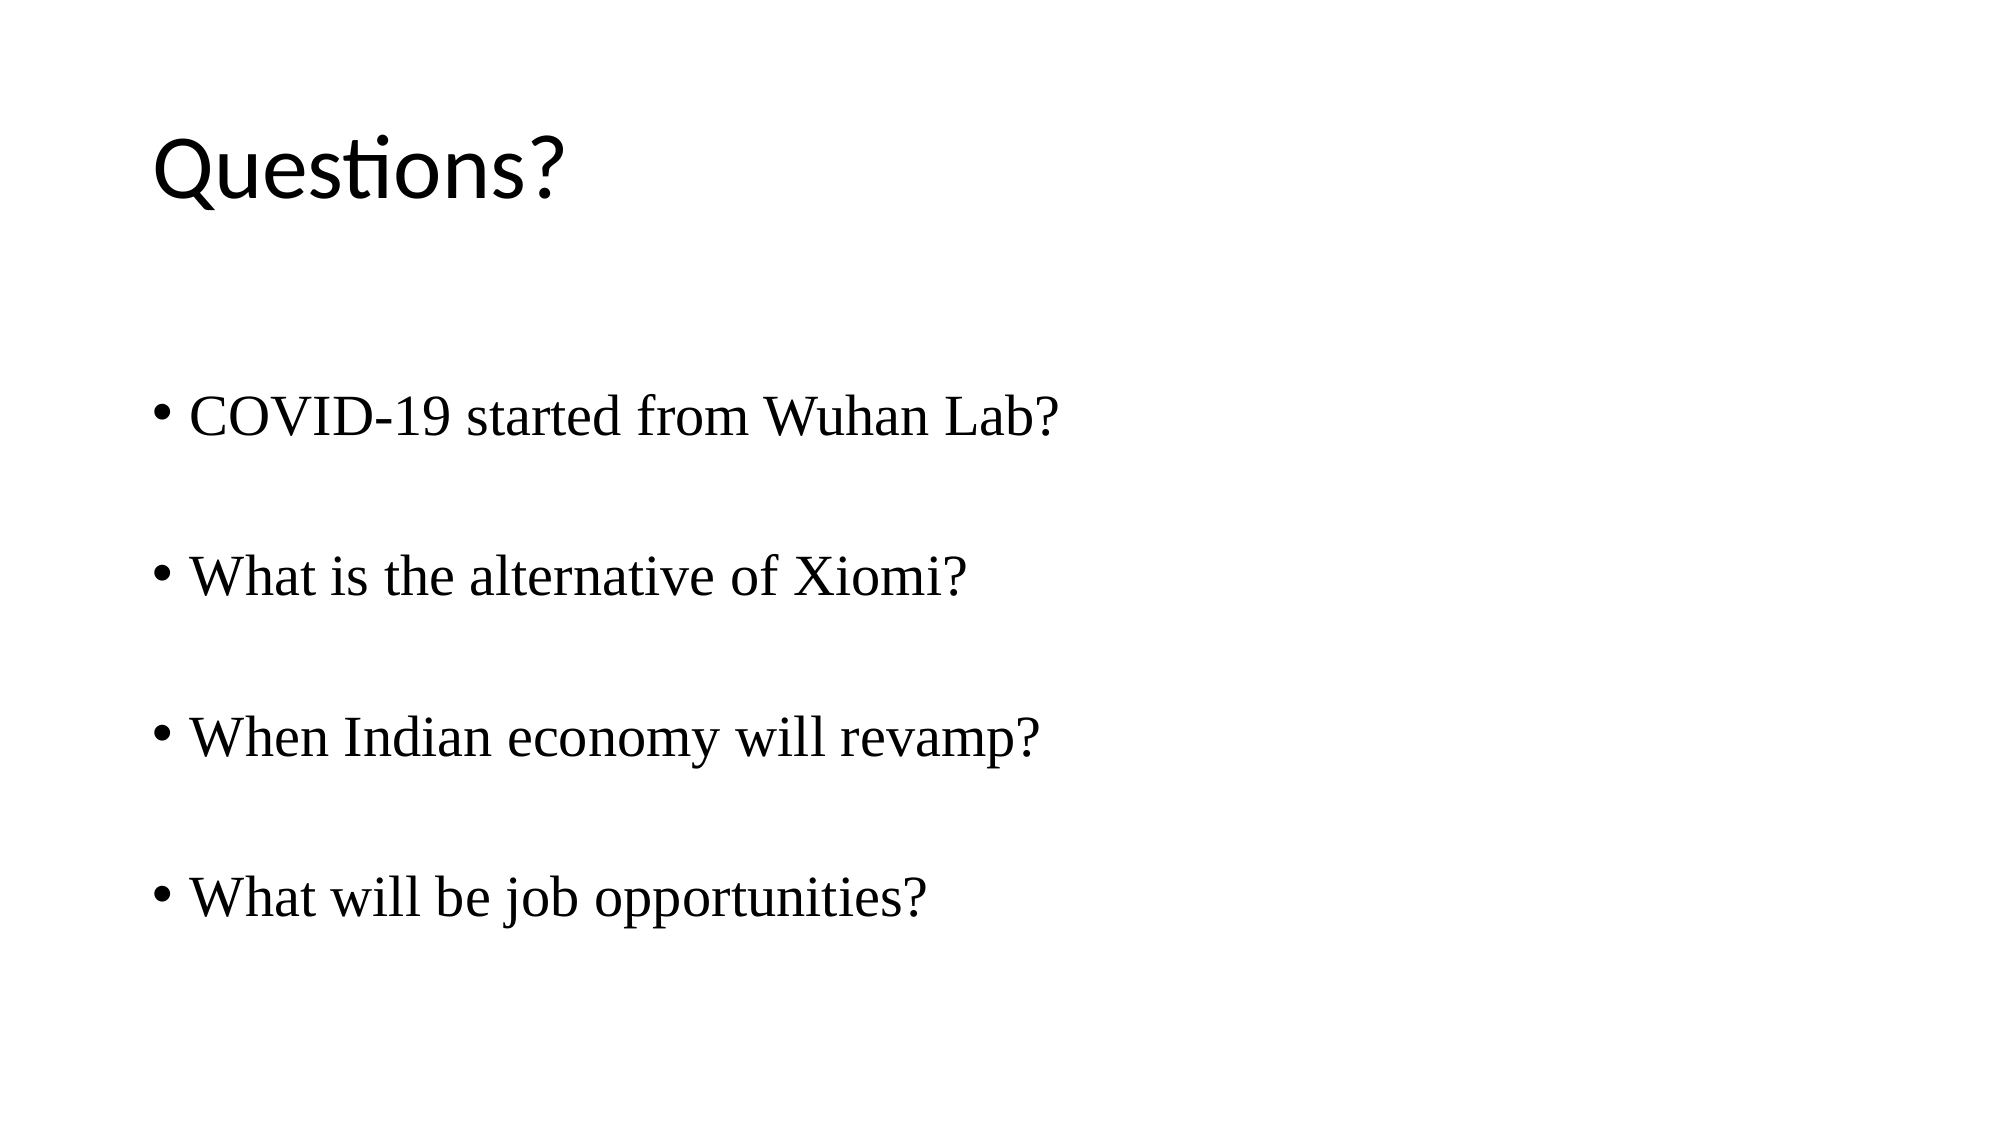

# Questions?
COVID-19 started from Wuhan Lab?
What is the alternative of Xiomi?
When Indian economy will revamp?
What will be job opportunities?